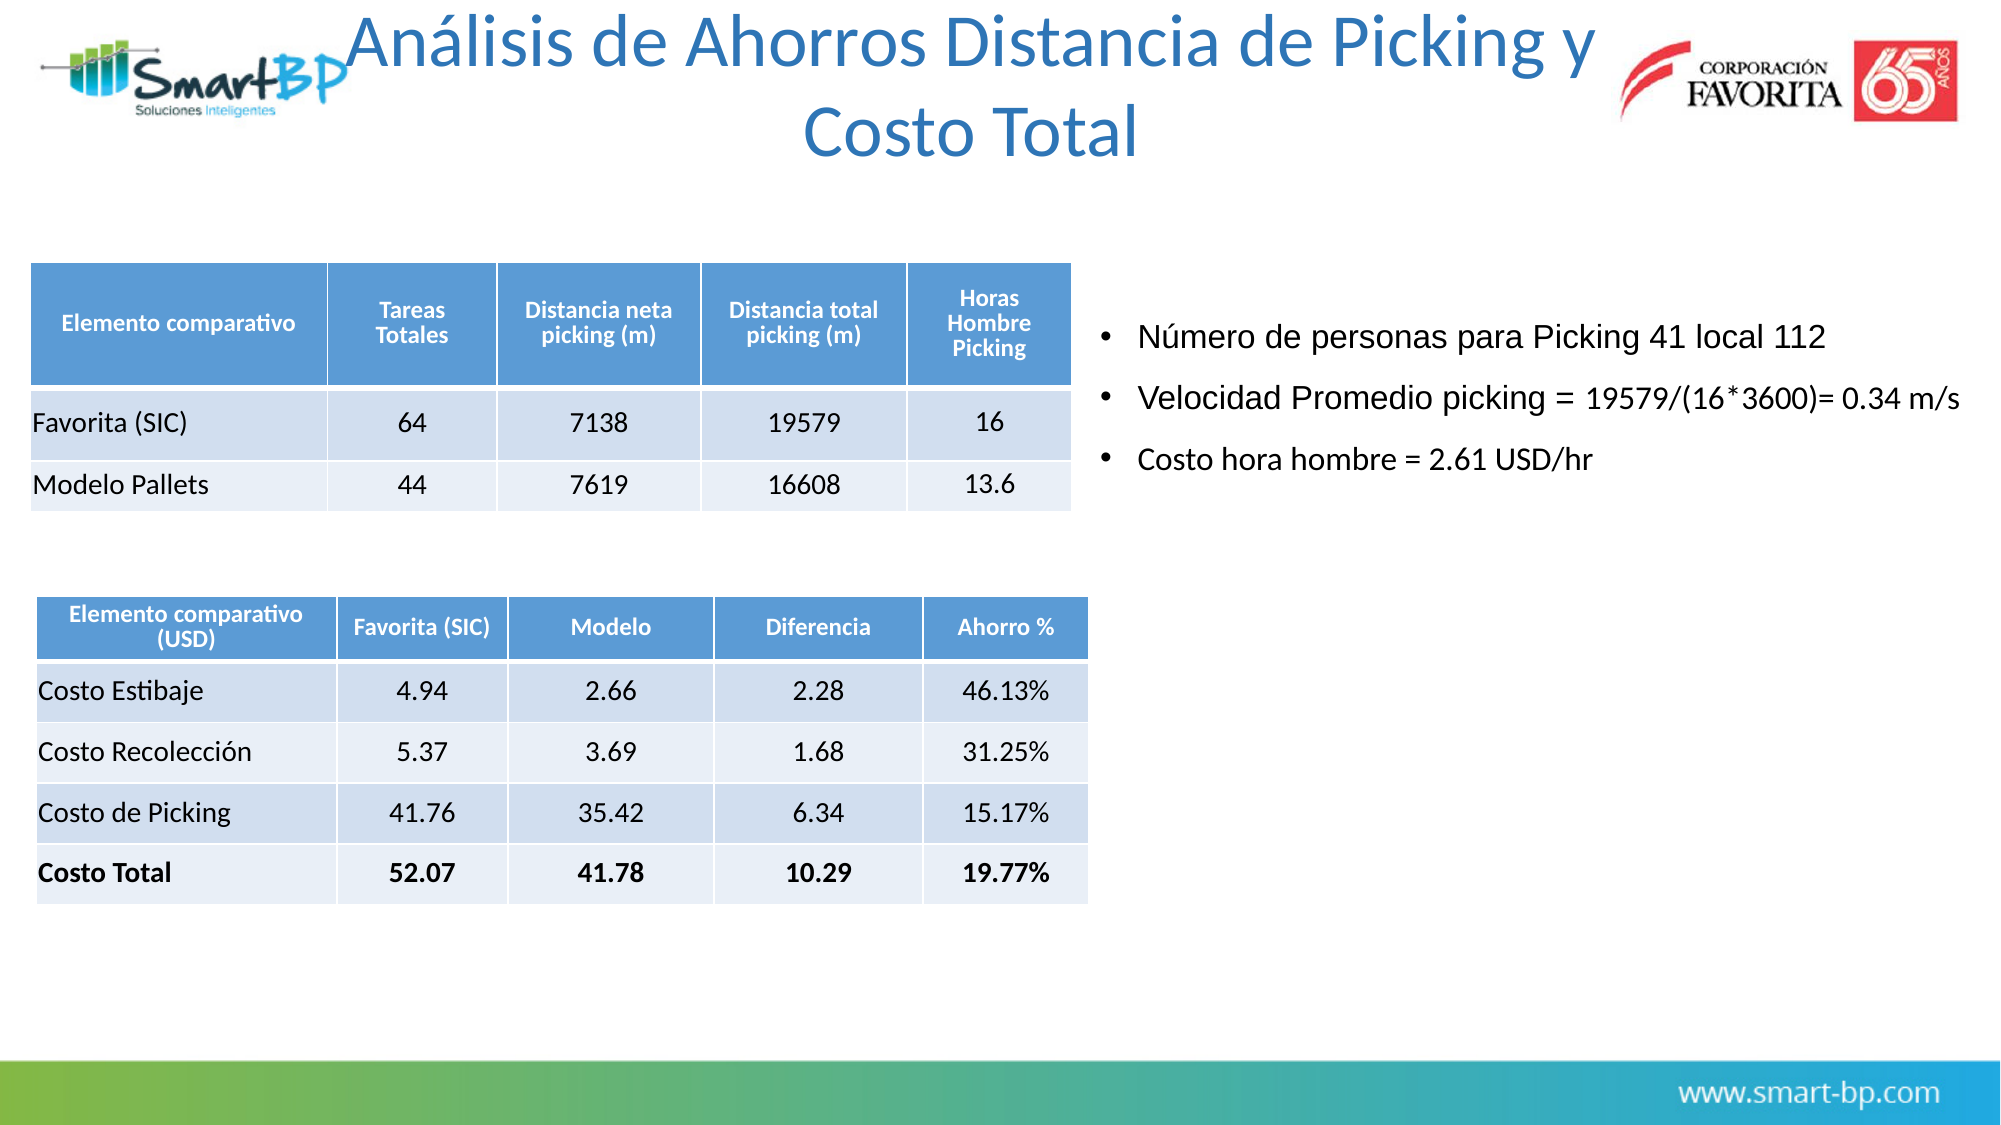

Análisis de Ahorros Distancia de Picking y Costo Total
| Elemento comparativo | Tareas Totales | Distancia neta picking (m) | Distancia total picking (m) | Horas Hombre Picking |
| --- | --- | --- | --- | --- |
| Favorita (SIC) | 64 | 7138 | 19579 | 16 |
| Modelo Pallets | 44 | 7619 | 16608 | 13.6 |
Número de personas para Picking 41 local 112
Velocidad Promedio picking = 19579/(16*3600)= 0.34 m/s
Costo hora hombre = 2.61 USD/hr

| Elemento comparativo (USD) | Favorita (SIC) | Modelo | Diferencia | Ahorro % |
| --- | --- | --- | --- | --- |
| Costo Estibaje | 4.94 | 2.66 | 2.28 | 46.13% |
| Costo Recolección | 5.37 | 3.69 | 1.68 | 31.25% |
| Costo de Picking | 41.76 | 35.42 | 6.34 | 15.17% |
| Costo Total | 52.07 | 41.78 | 10.29 | 19.77% |